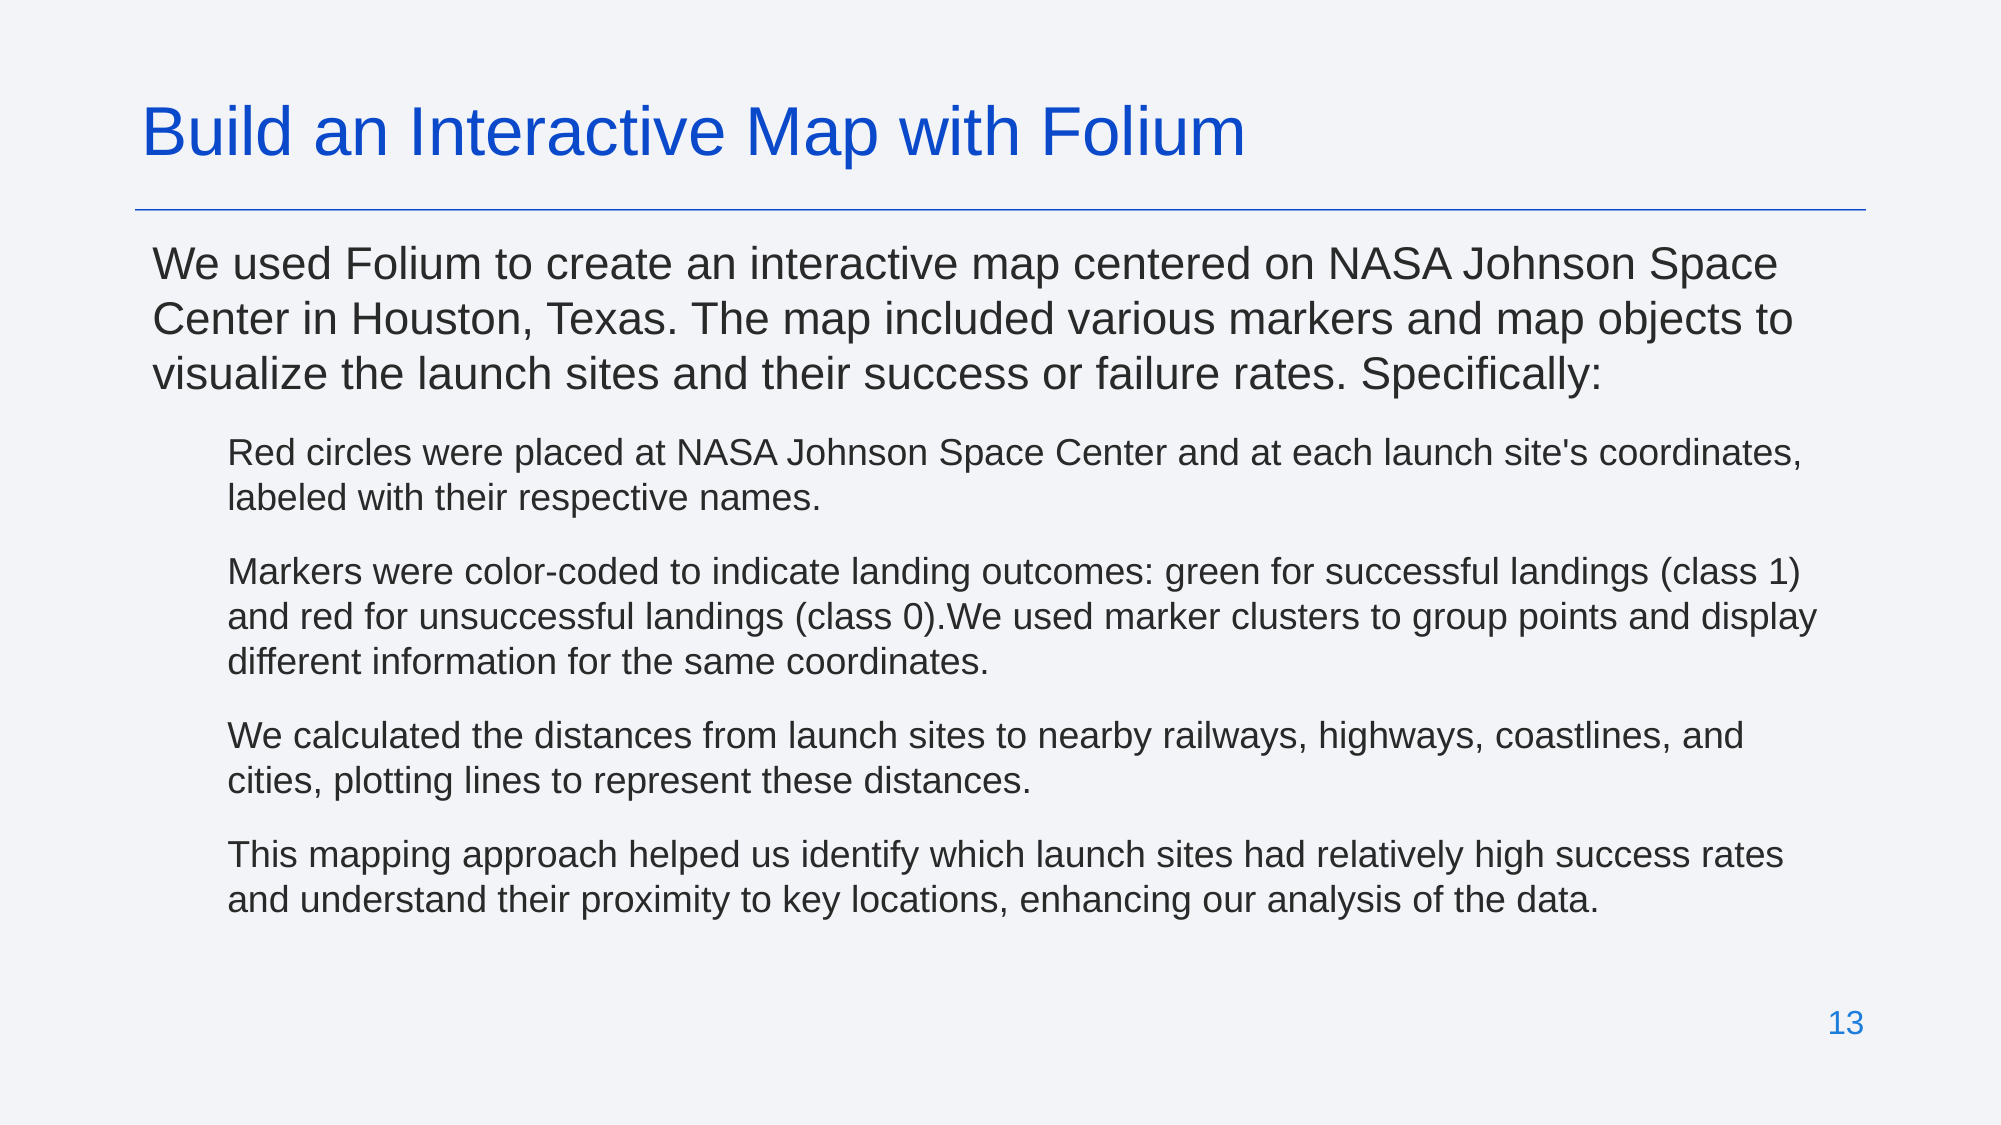

Build an Interactive Map with Folium
We used Folium to create an interactive map centered on NASA Johnson Space Center in Houston, Texas. The map included various markers and map objects to visualize the launch sites and their success or failure rates. Specifically:
Red circles were placed at NASA Johnson Space Center and at each launch site's coordinates, labeled with their respective names.
Markers were color-coded to indicate landing outcomes: green for successful landings (class 1) and red for unsuccessful landings (class 0).We used marker clusters to group points and display different information for the same coordinates.
We calculated the distances from launch sites to nearby railways, highways, coastlines, and cities, plotting lines to represent these distances.
This mapping approach helped us identify which launch sites had relatively high success rates and understand their proximity to key locations, enhancing our analysis of the data.

13